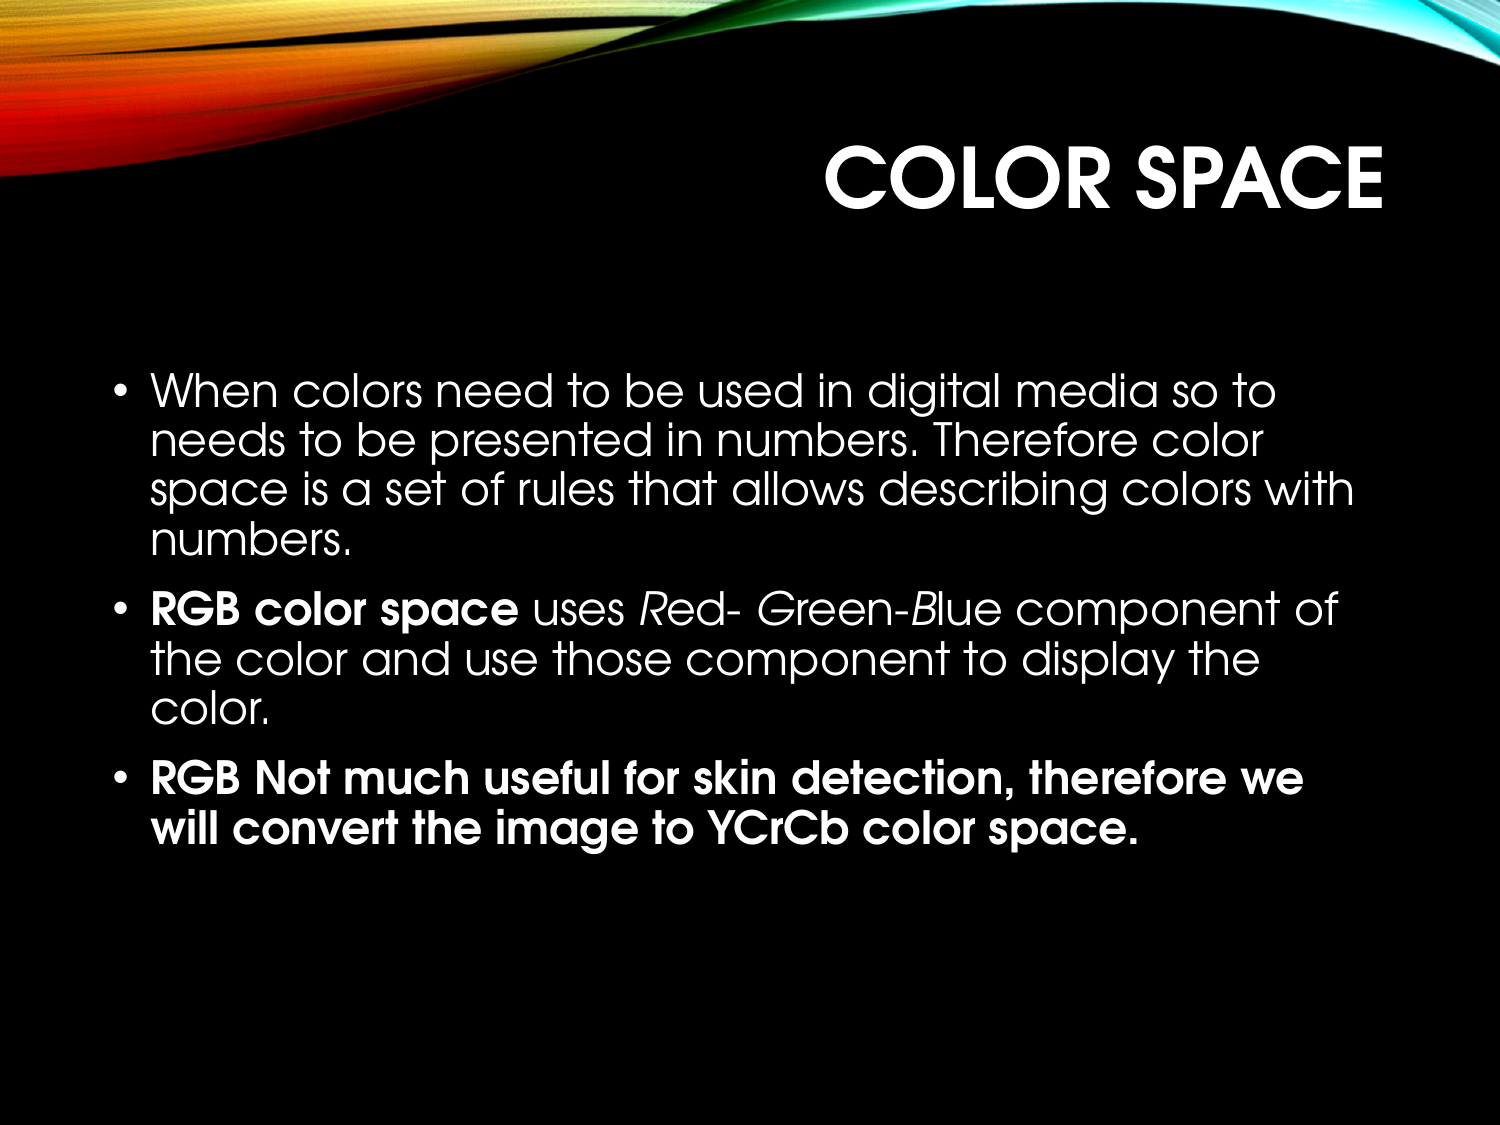

# color space
When colors need to be used in digital media so to needs to be presented in numbers. Therefore color space is a set of rules that allows describing colors with numbers.
RGB color space uses Red- Green-Blue component of the color and use those component to display the color.
RGB Not much useful for skin detection, therefore we will convert the image to YCrCb color space.